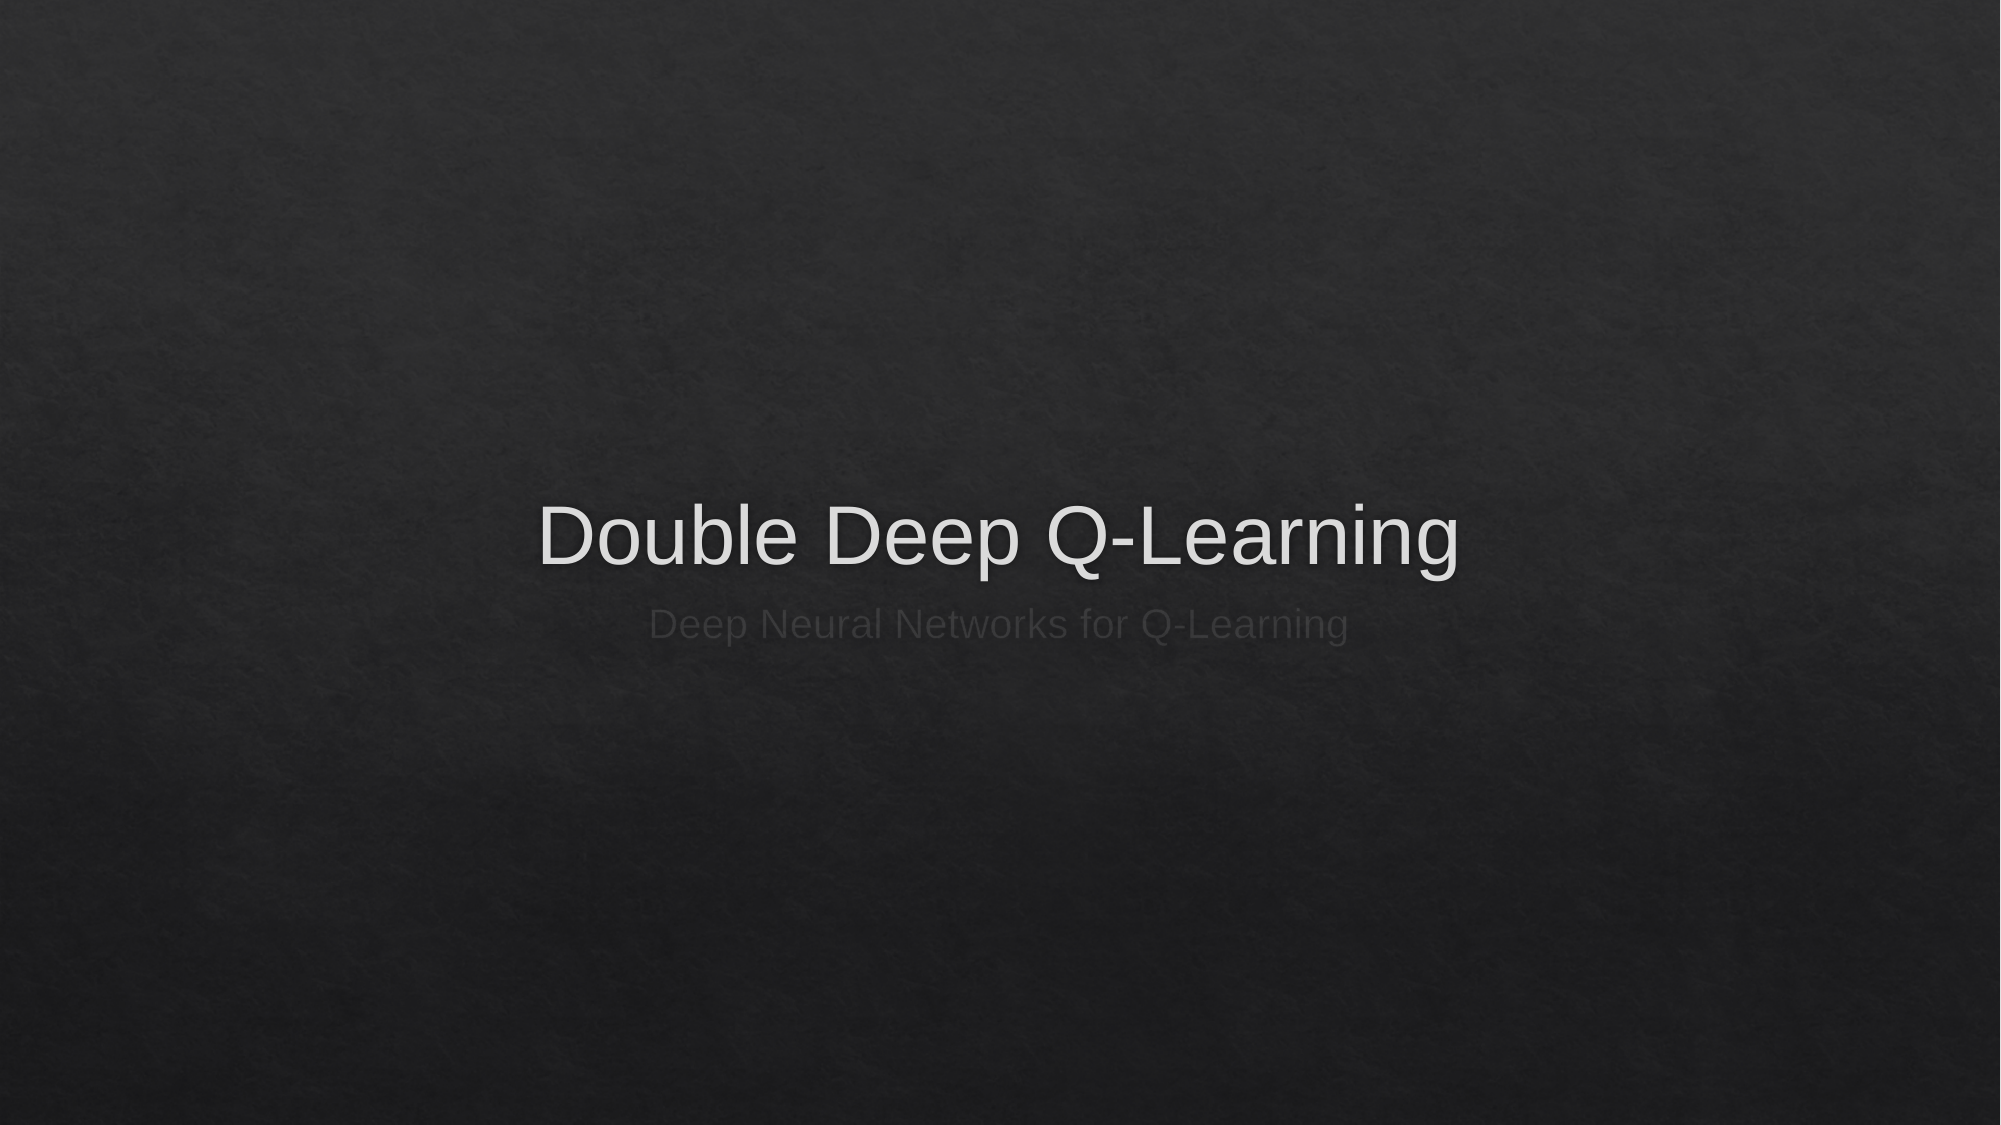

# Double Deep Q-Learning
Deep Neural Networks for Q-Learning